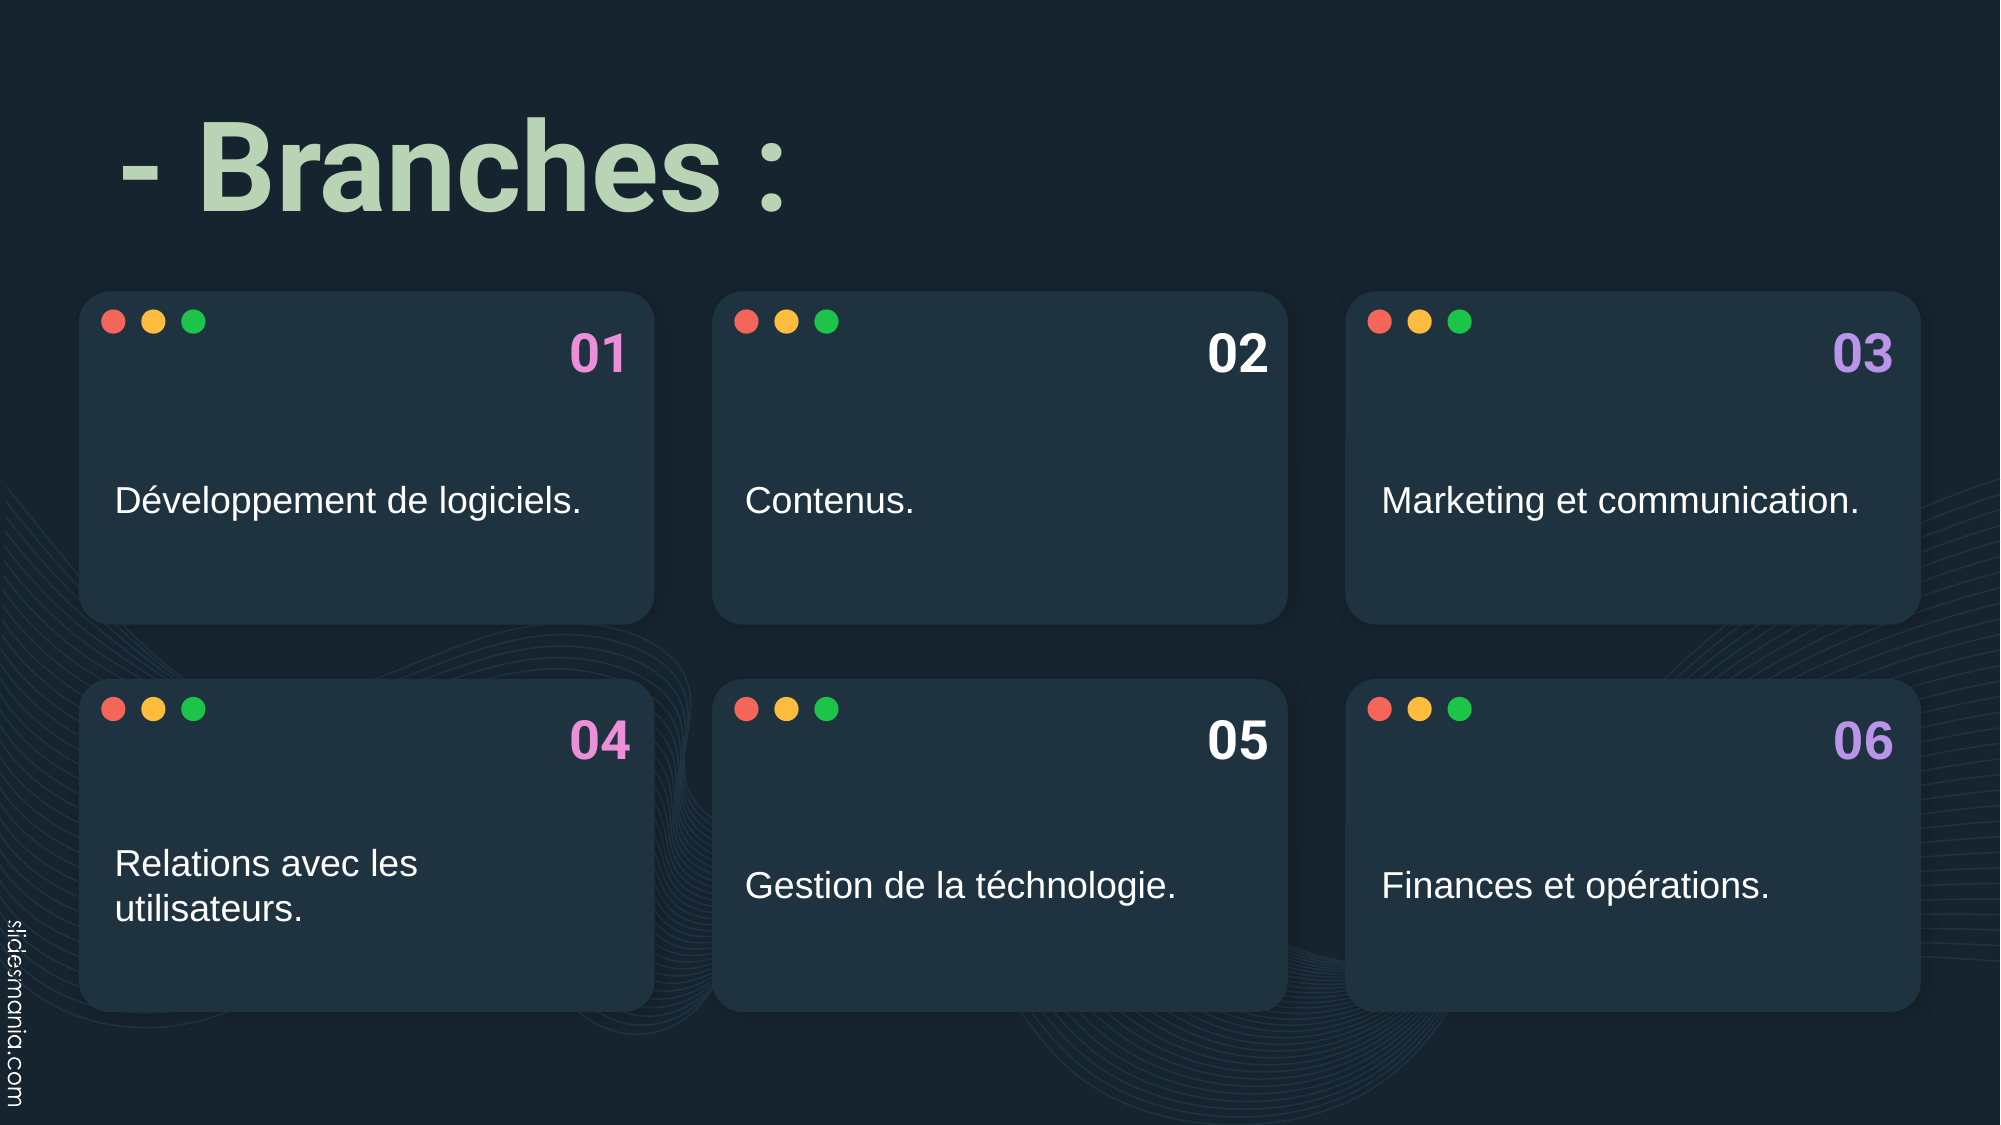

# - Branches :
01
02
03
Développement de logiciels.
Contenus.
Marketing et communication.
04
05
06
Relations avec les utilisateurs.
Gestion de la téchnologie.
Finances et opérations.